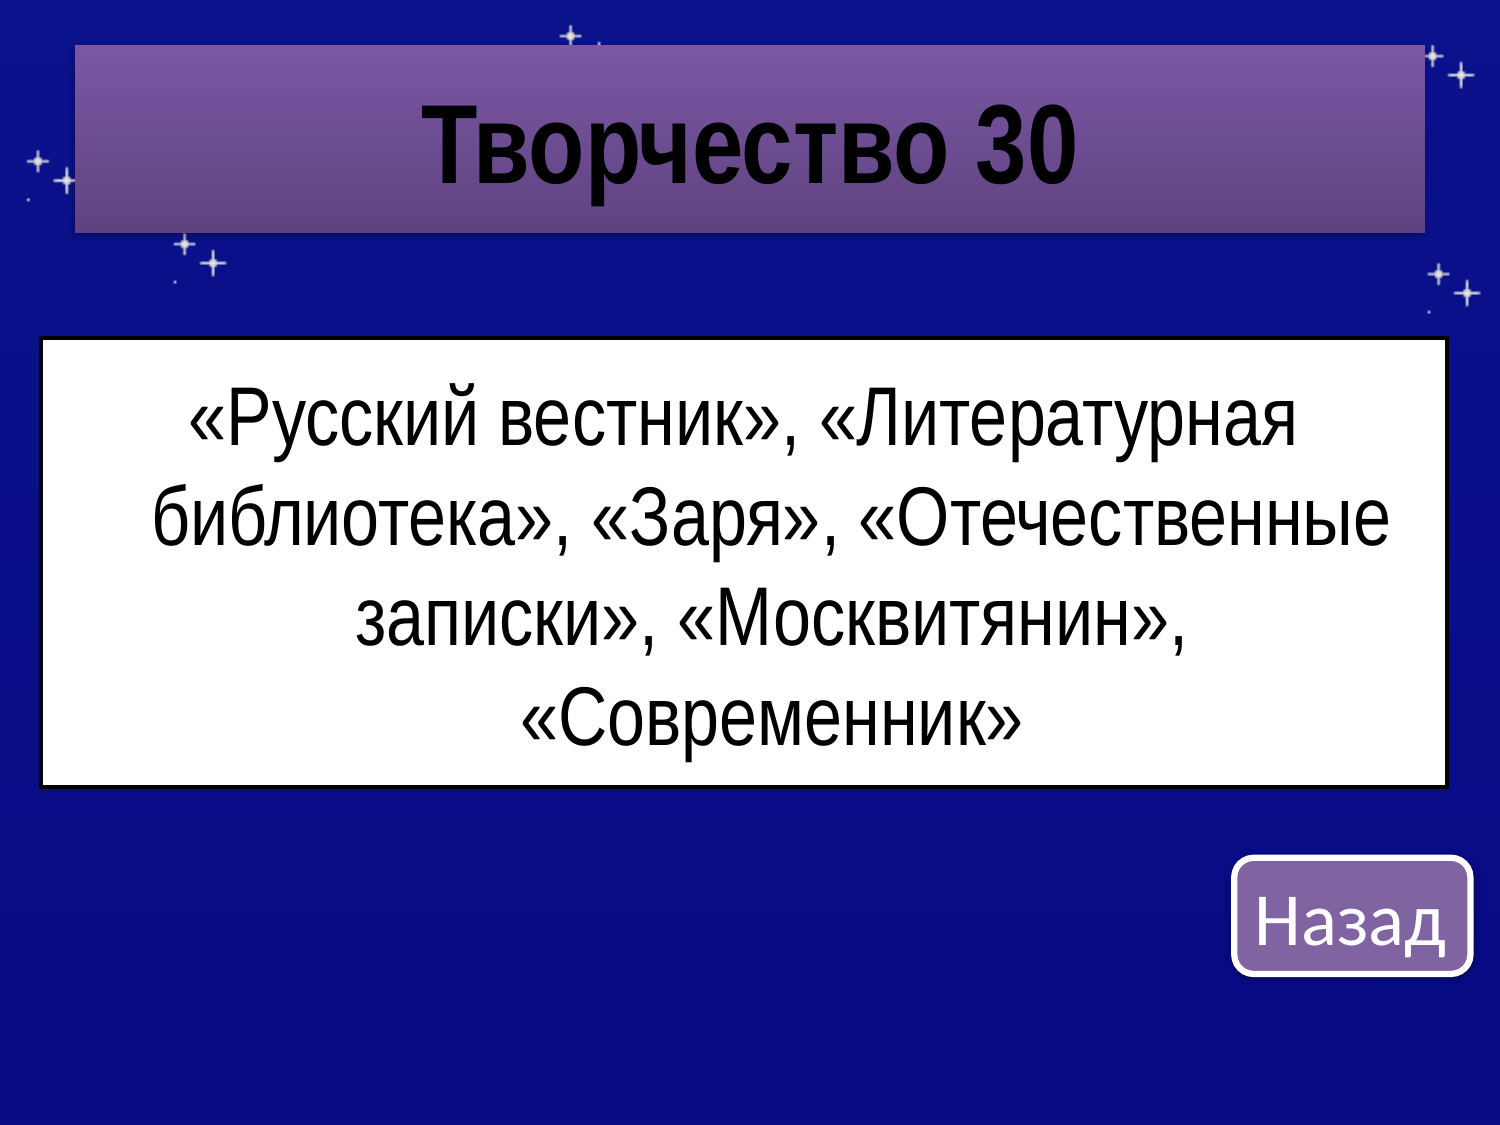

# Творчество 30
«Русский вестник», «Литературная библиотека», «Заря», «Отечественные записки», «Москвитянин», «Современник»
Назад